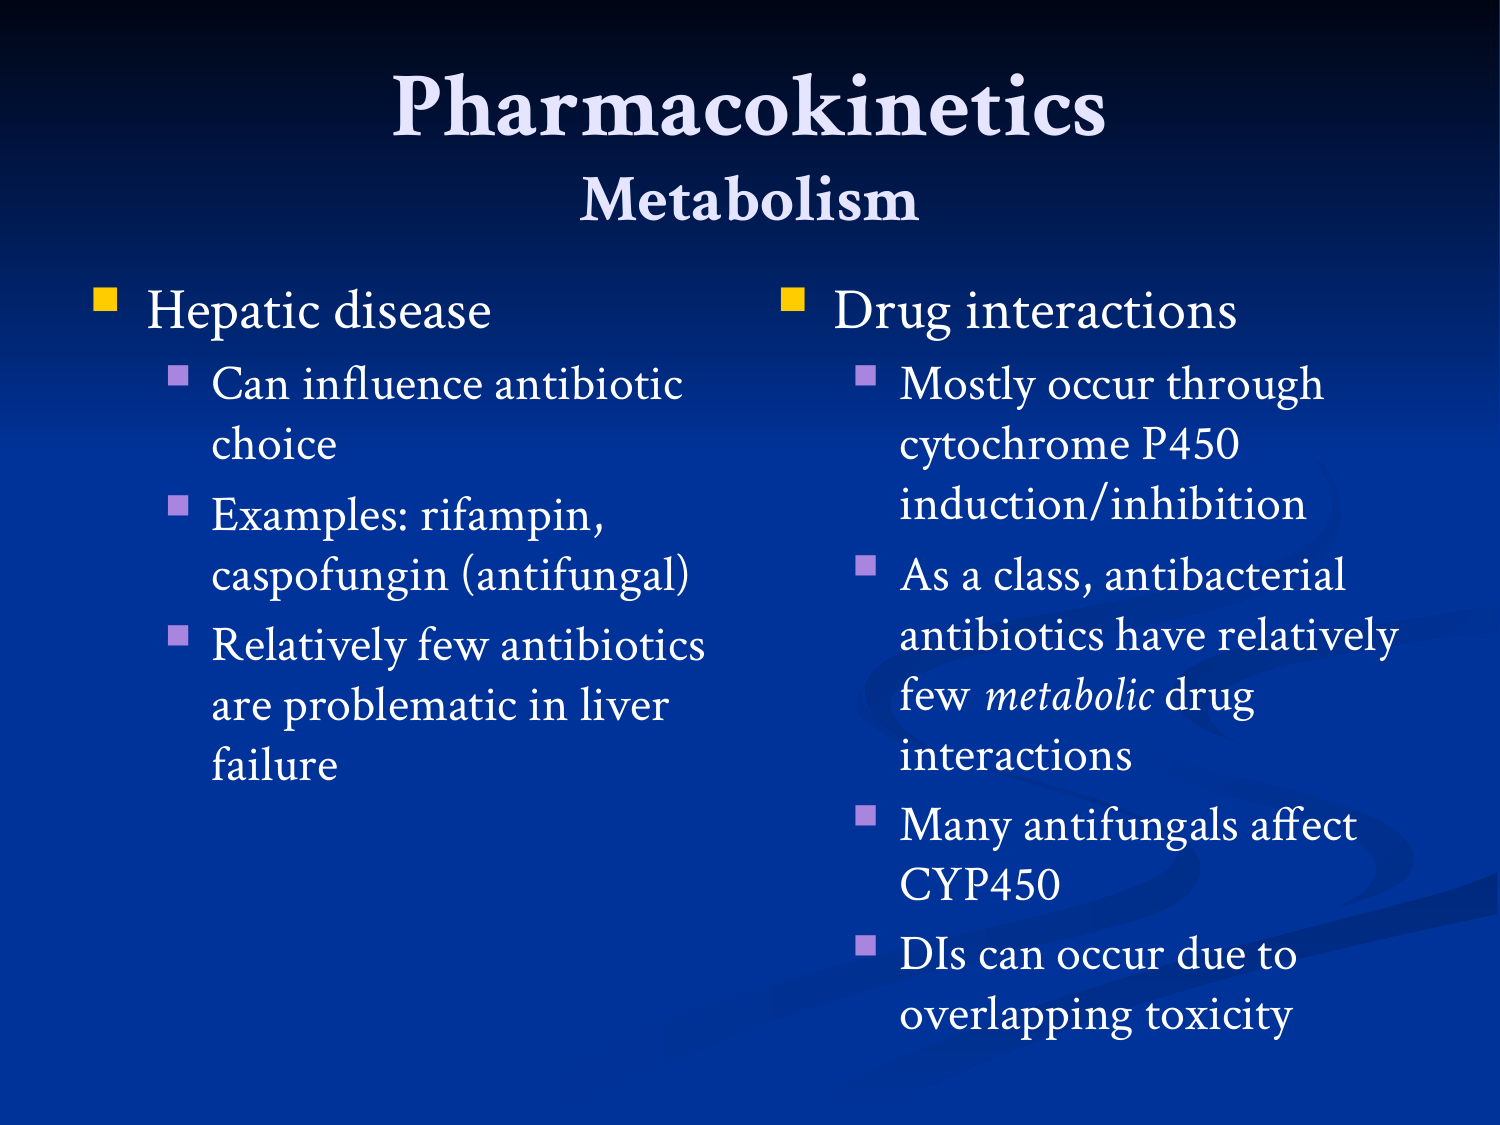

# Pharmacokinetics Metabolism
Hepatic disease
Can influence antibiotic choice
Examples: rifampin, caspofungin (antifungal)
Relatively few antibiotics are problematic in liver failure
Drug interactions
Mostly occur through cytochrome P450 induction/inhibition
As a class, antibacterial antibiotics have relatively few metabolic drug interactions
Many antifungals affect CYP450
DIs can occur due to overlapping toxicity